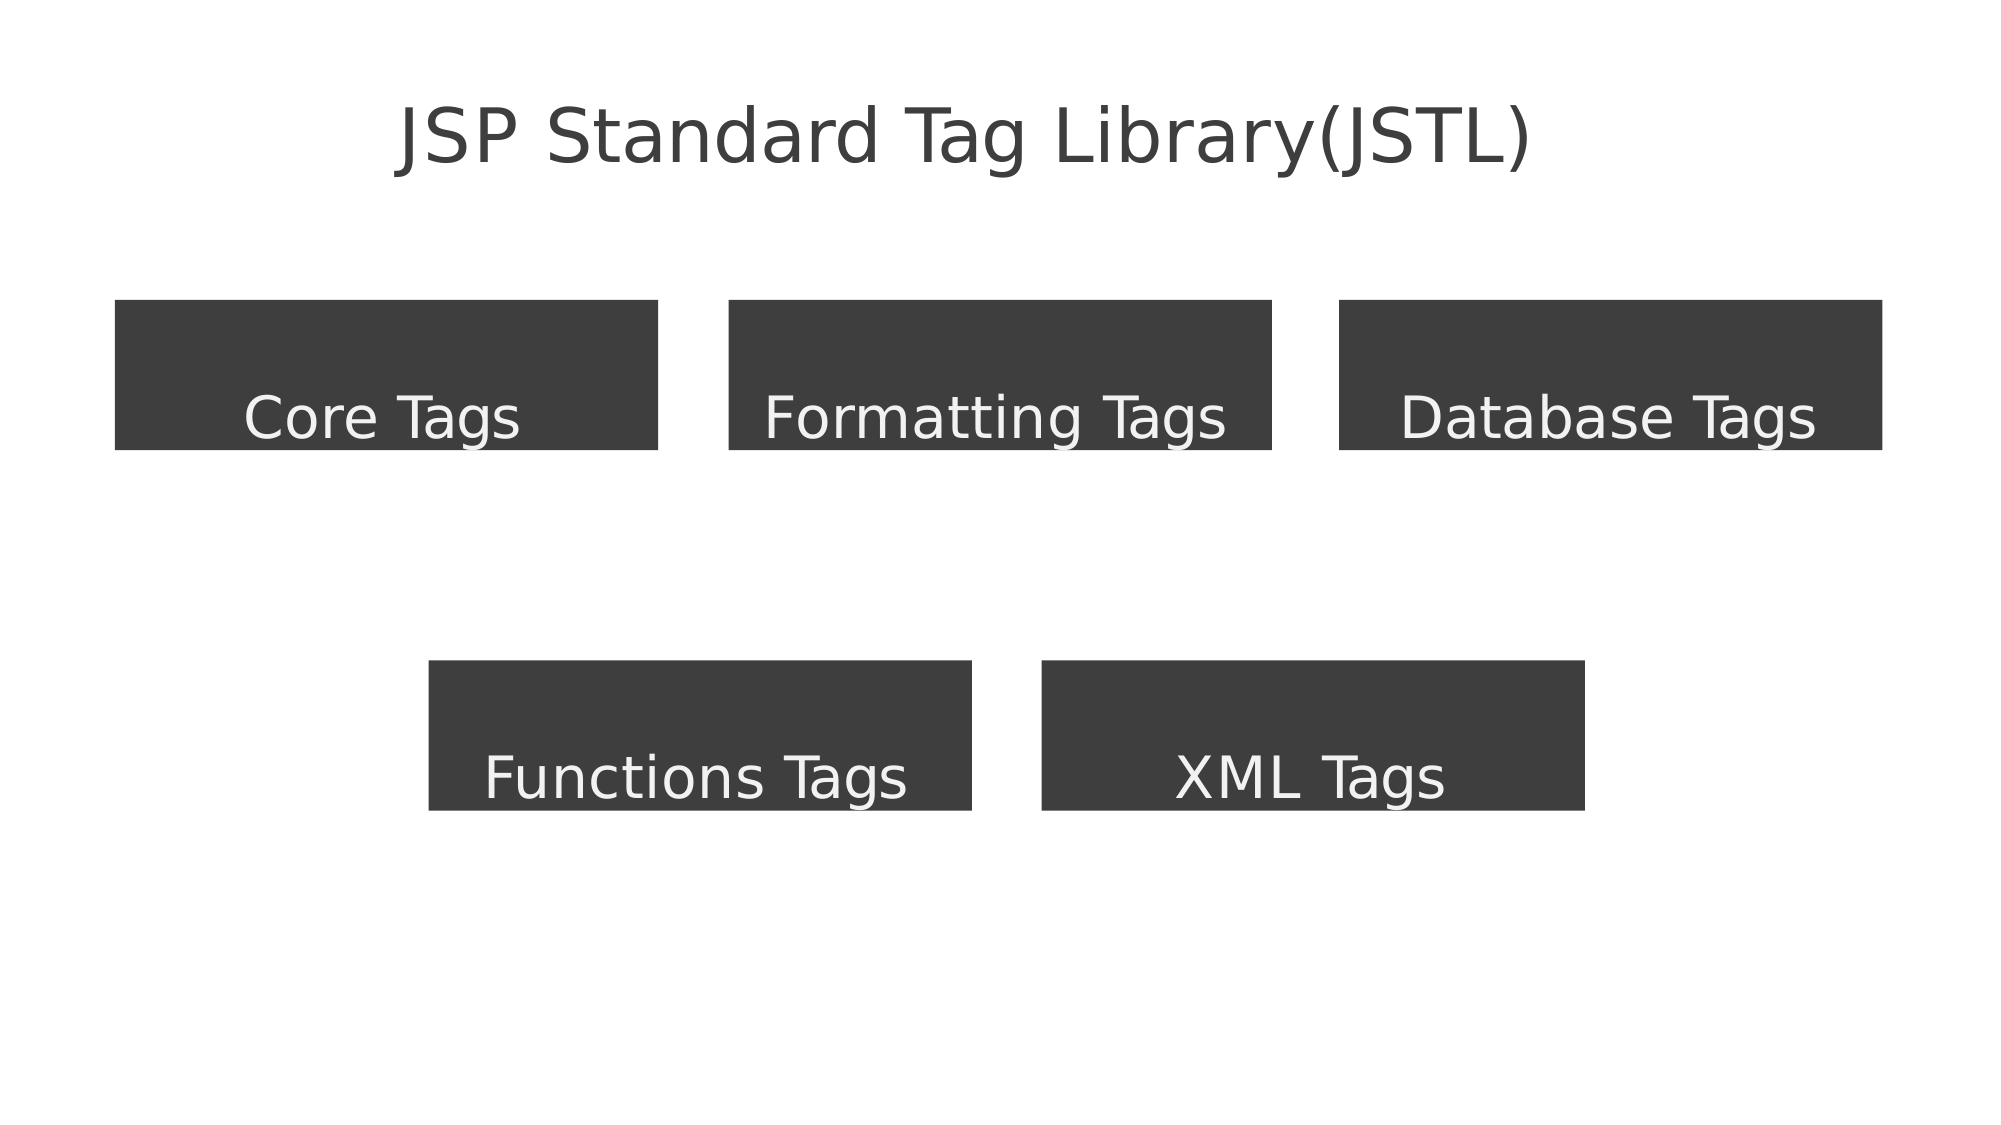

# JSP Standard Tag Library(JSTL)

Core Tags

Formatting Tags

Database Tags

Functions Tags

XML Tags
3